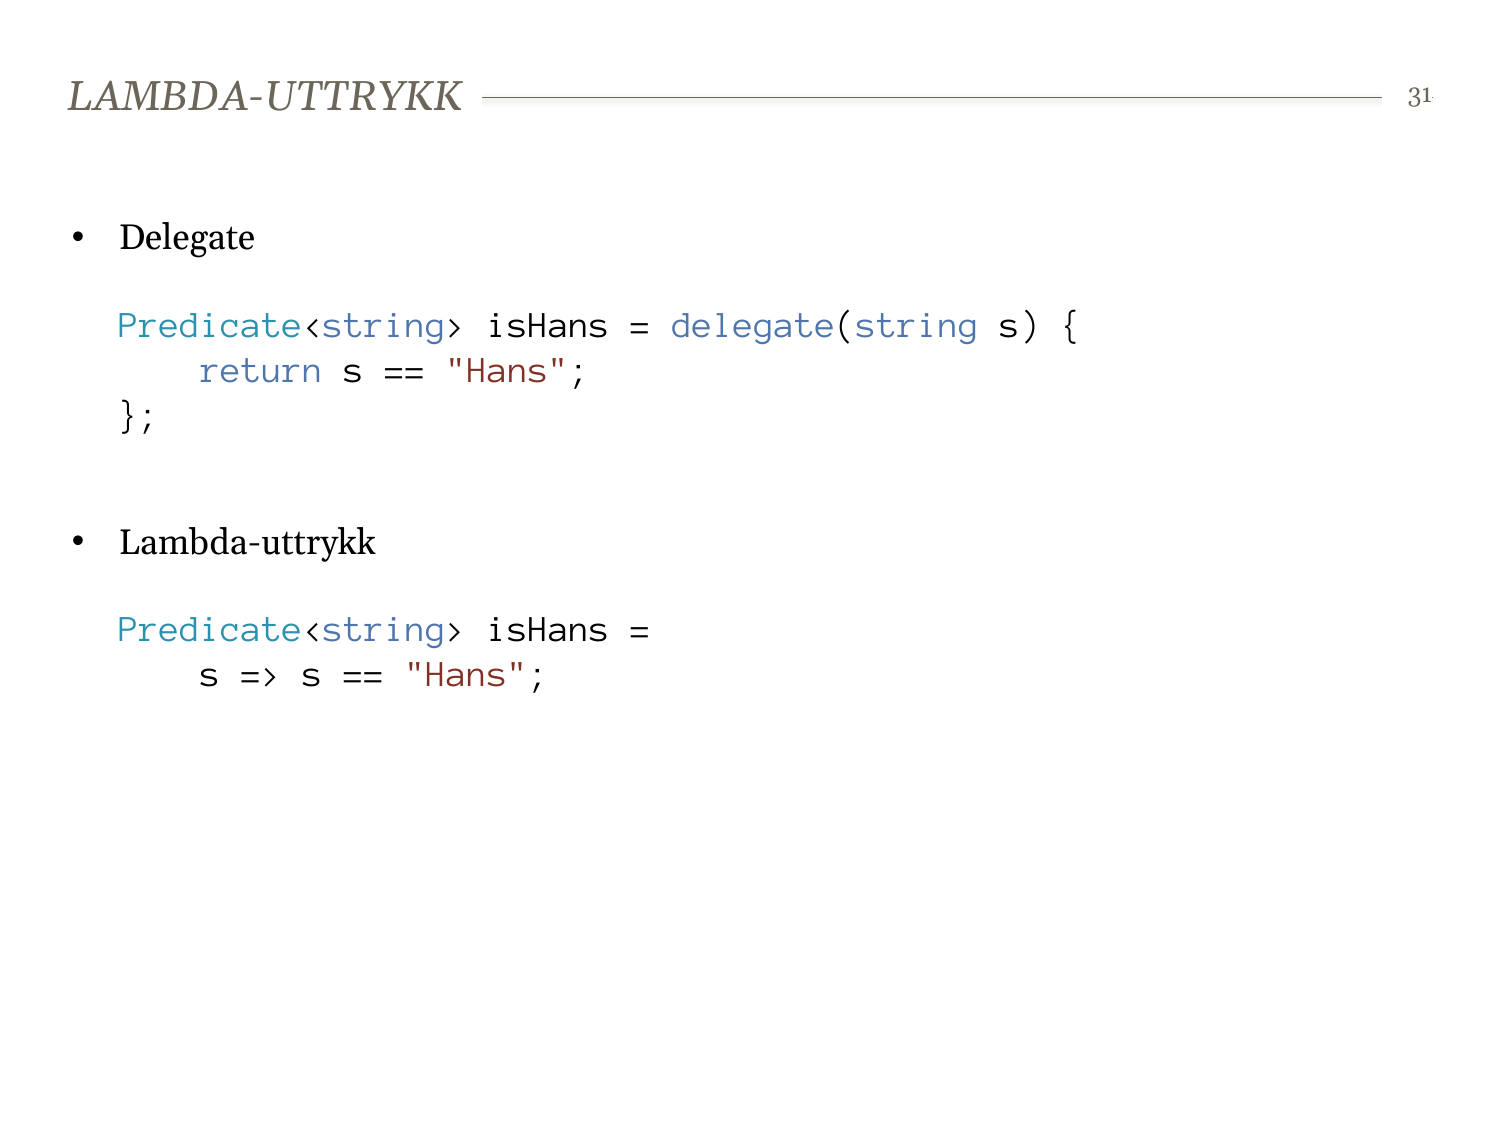

# Lambda-uttrykk
31
Delegate
Predicate<string> isHans = delegate(string s) {
    return s == "Hans";
};

Lambda-uttrykk
Predicate<string> isHans =
    s => s == "Hans";